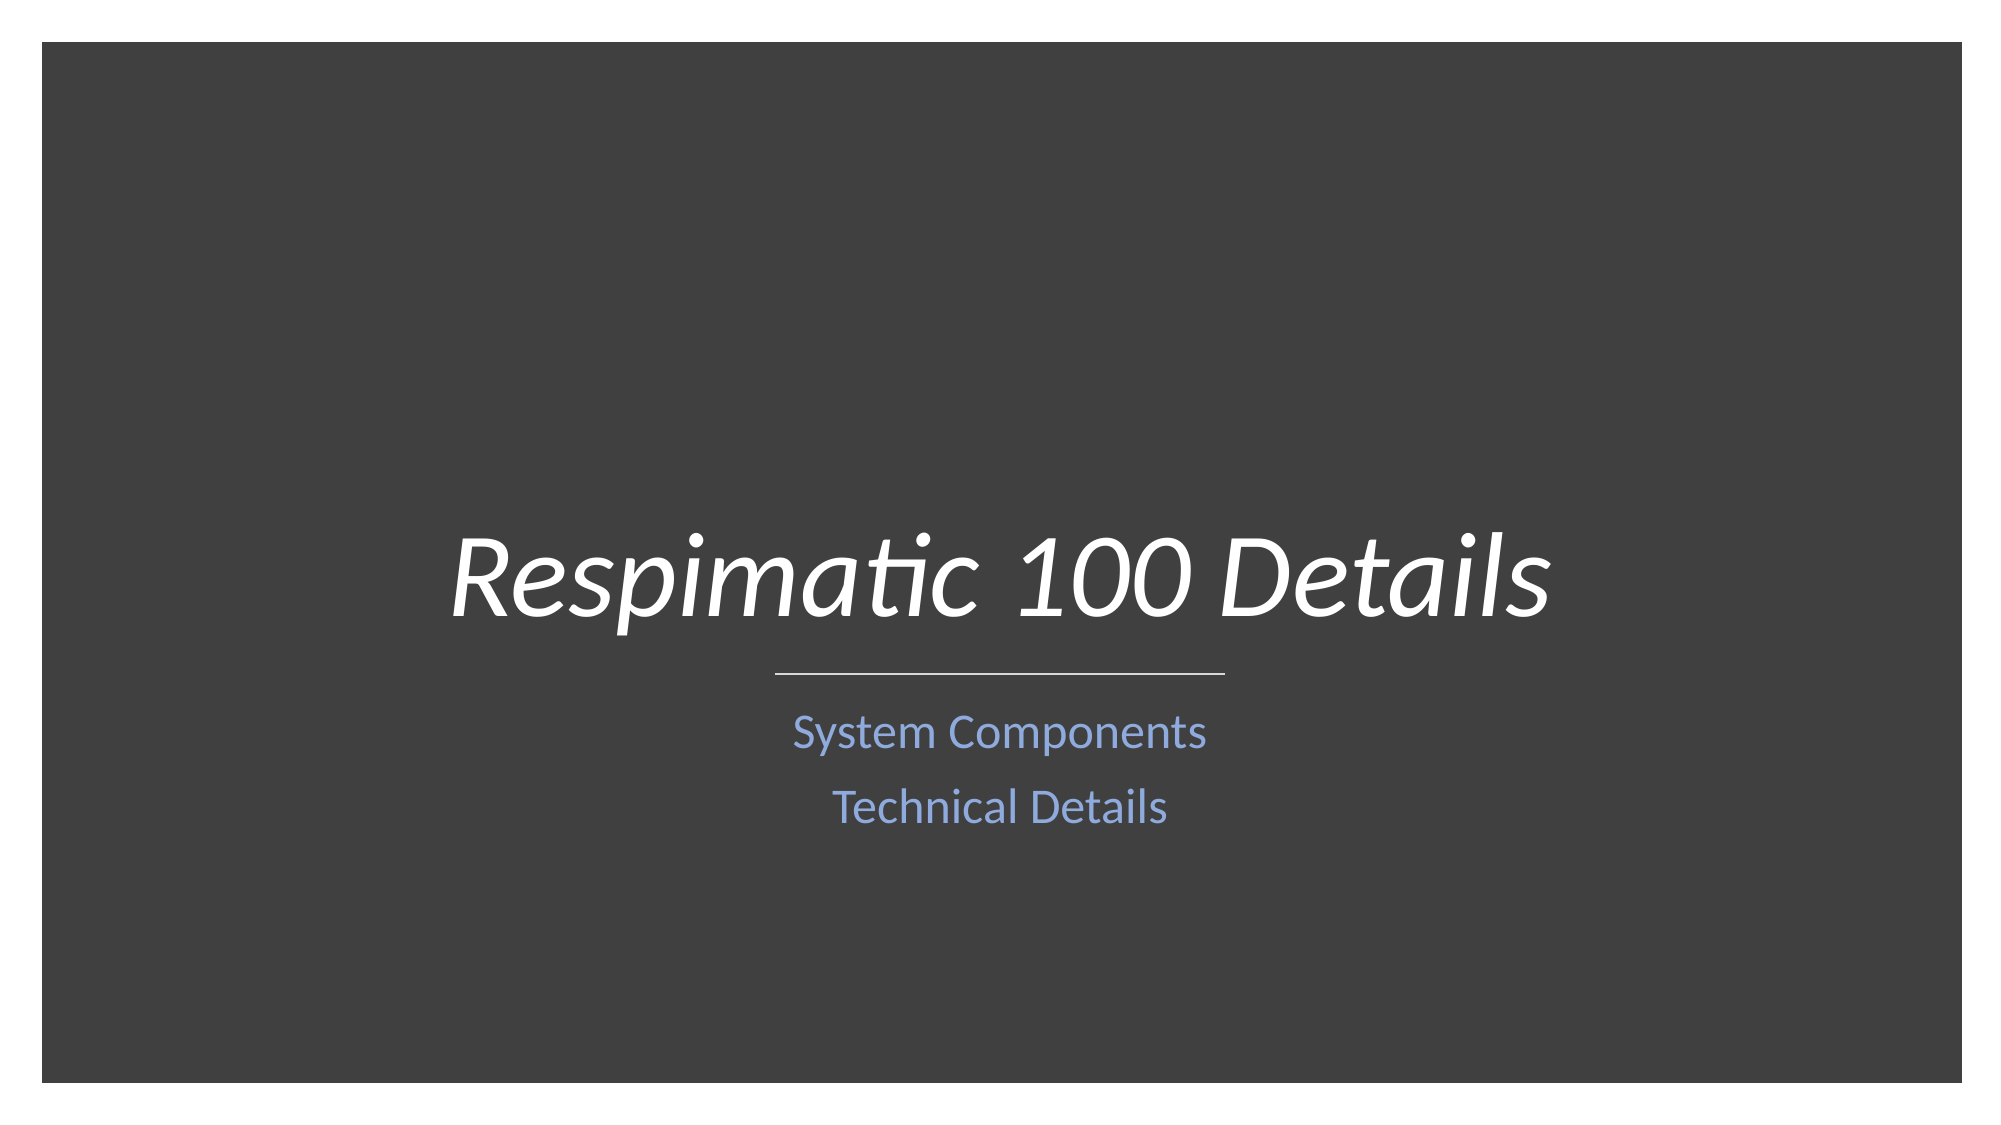

# Respimatic 100 Details
System Components
Technical Details